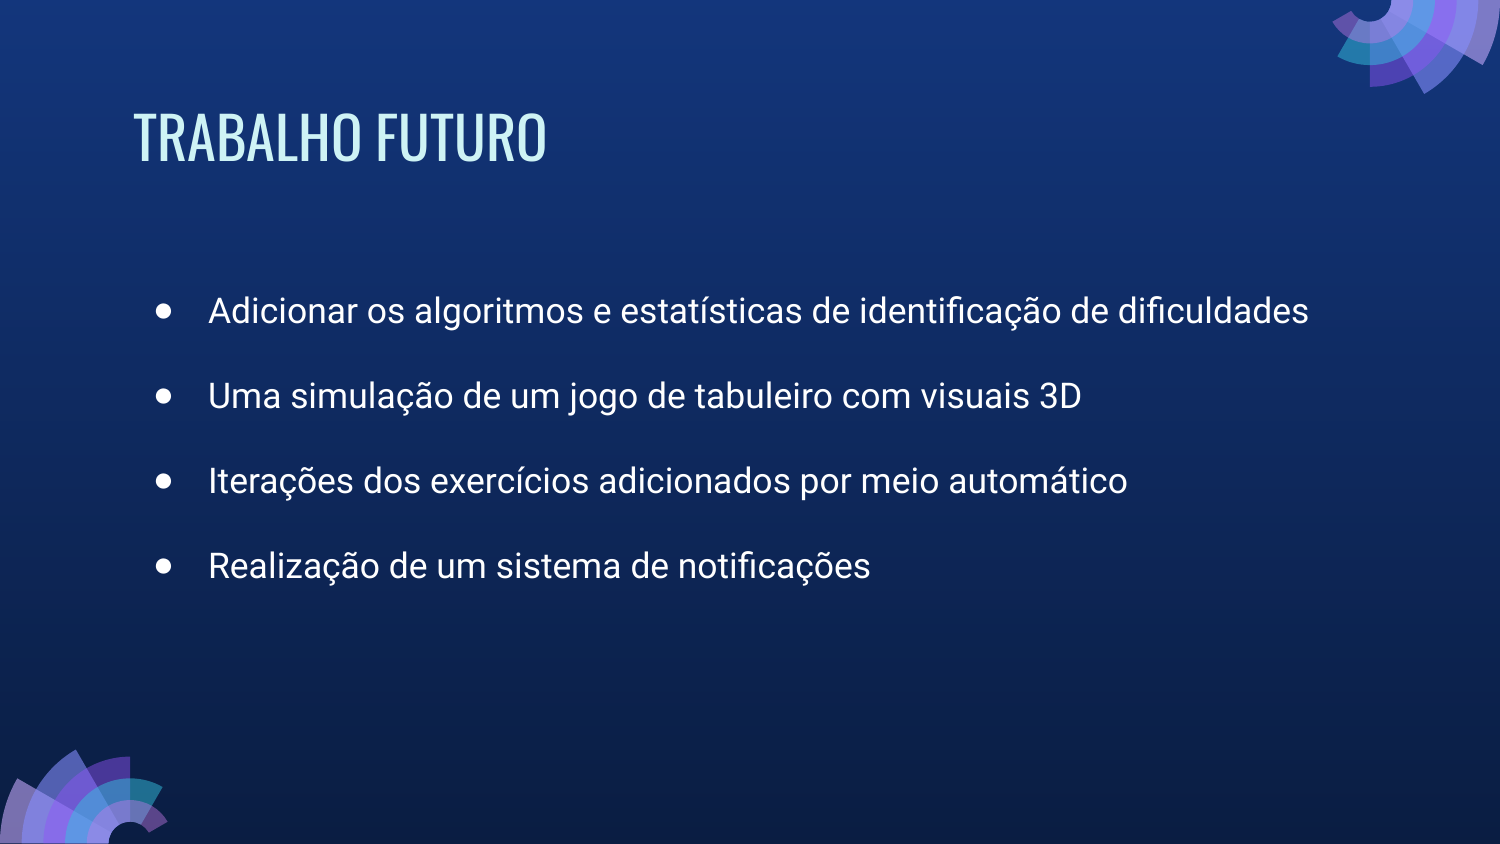

# TRABALHO FUTURO

Adicionar os algoritmos e estatísticas de identificação de dificuldades
Uma simulação de um jogo de tabuleiro com visuais 3D
Iterações dos exercícios adicionados por meio automático
Realização de um sistema de notificações